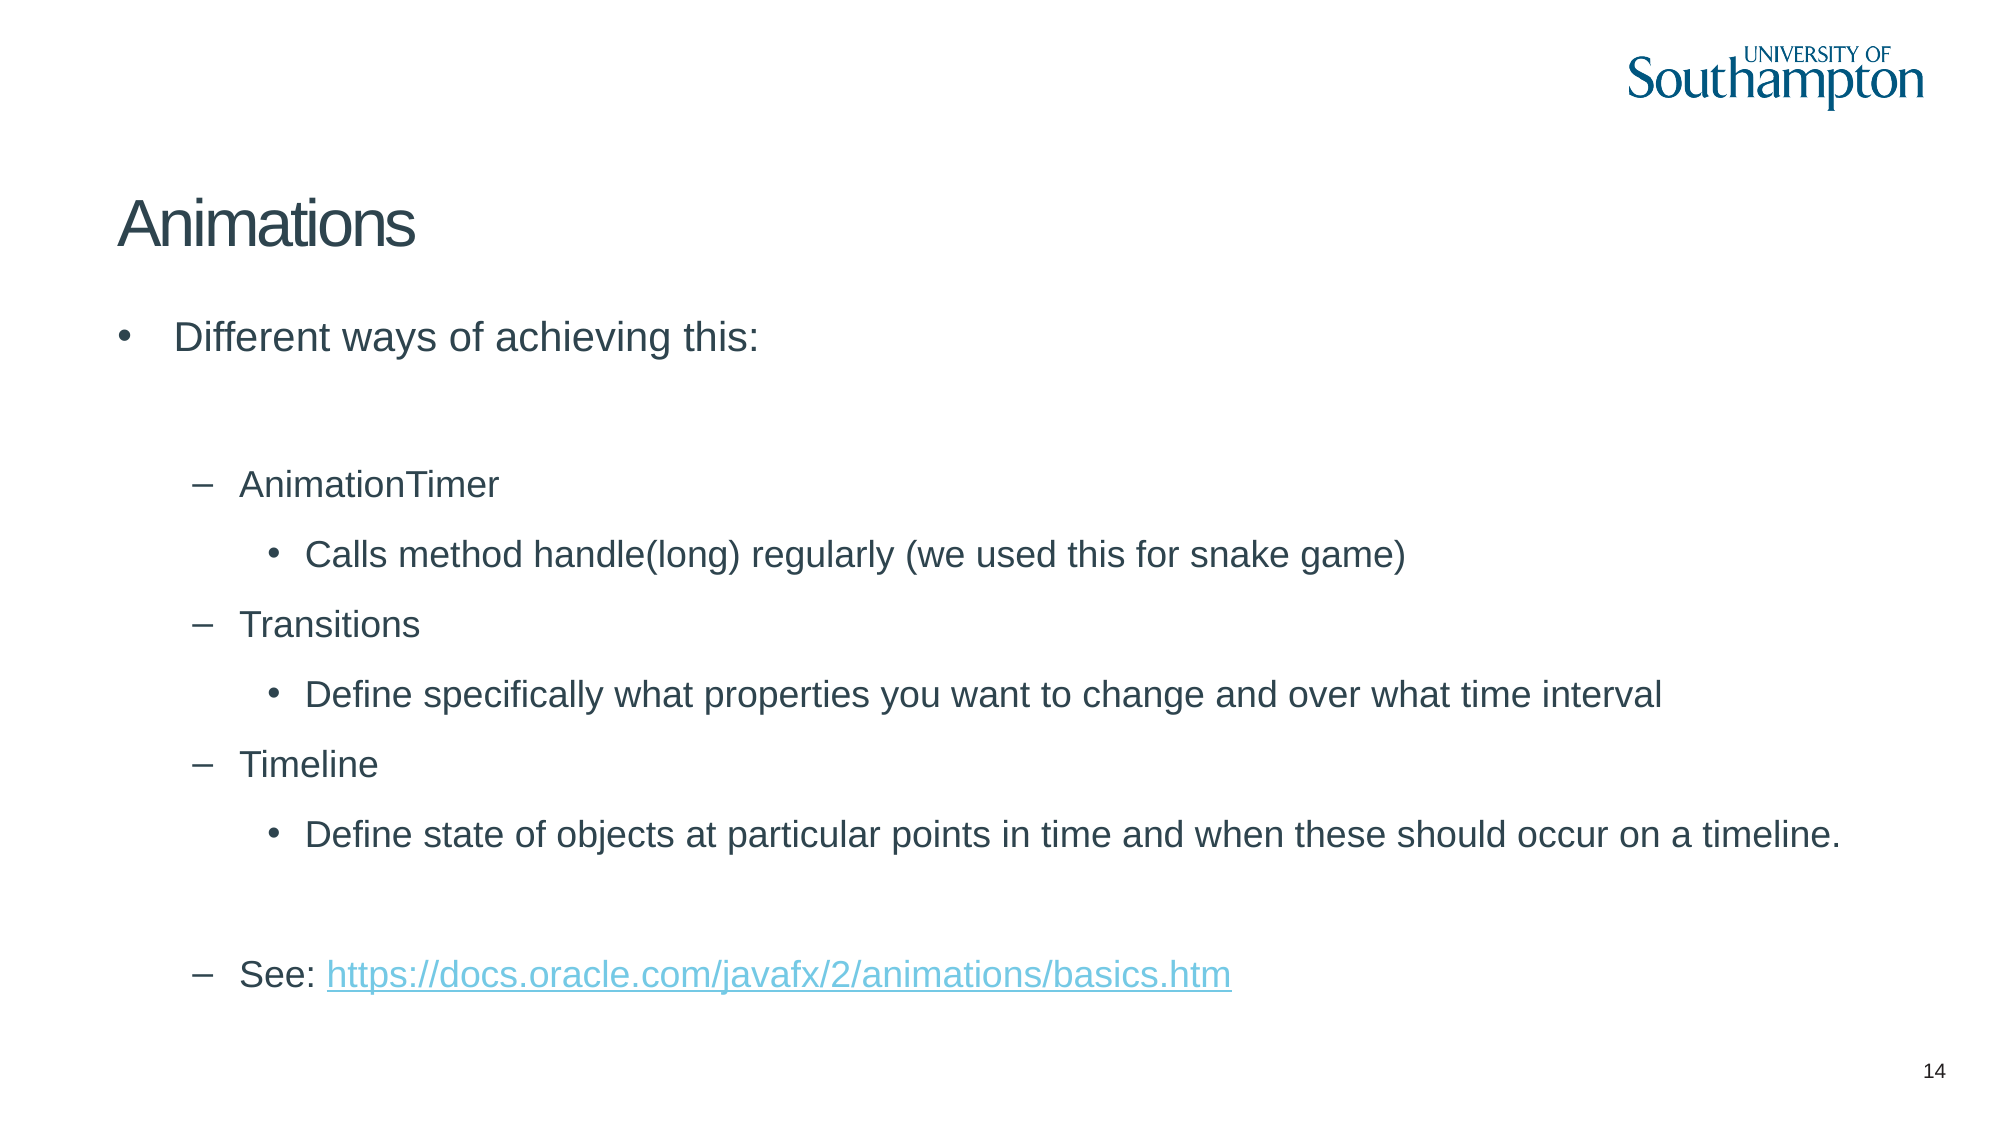

# Animations
Different ways of achieving this:

AnimationTimer
Calls method handle(long) regularly (we used this for snake game)
Transitions
Define specifically what properties you want to change and over what time interval
Timeline
Define state of objects at particular points in time and when these should occur on a timeline.

See: https://docs.oracle.com/javafx/2/animations/basics.htm